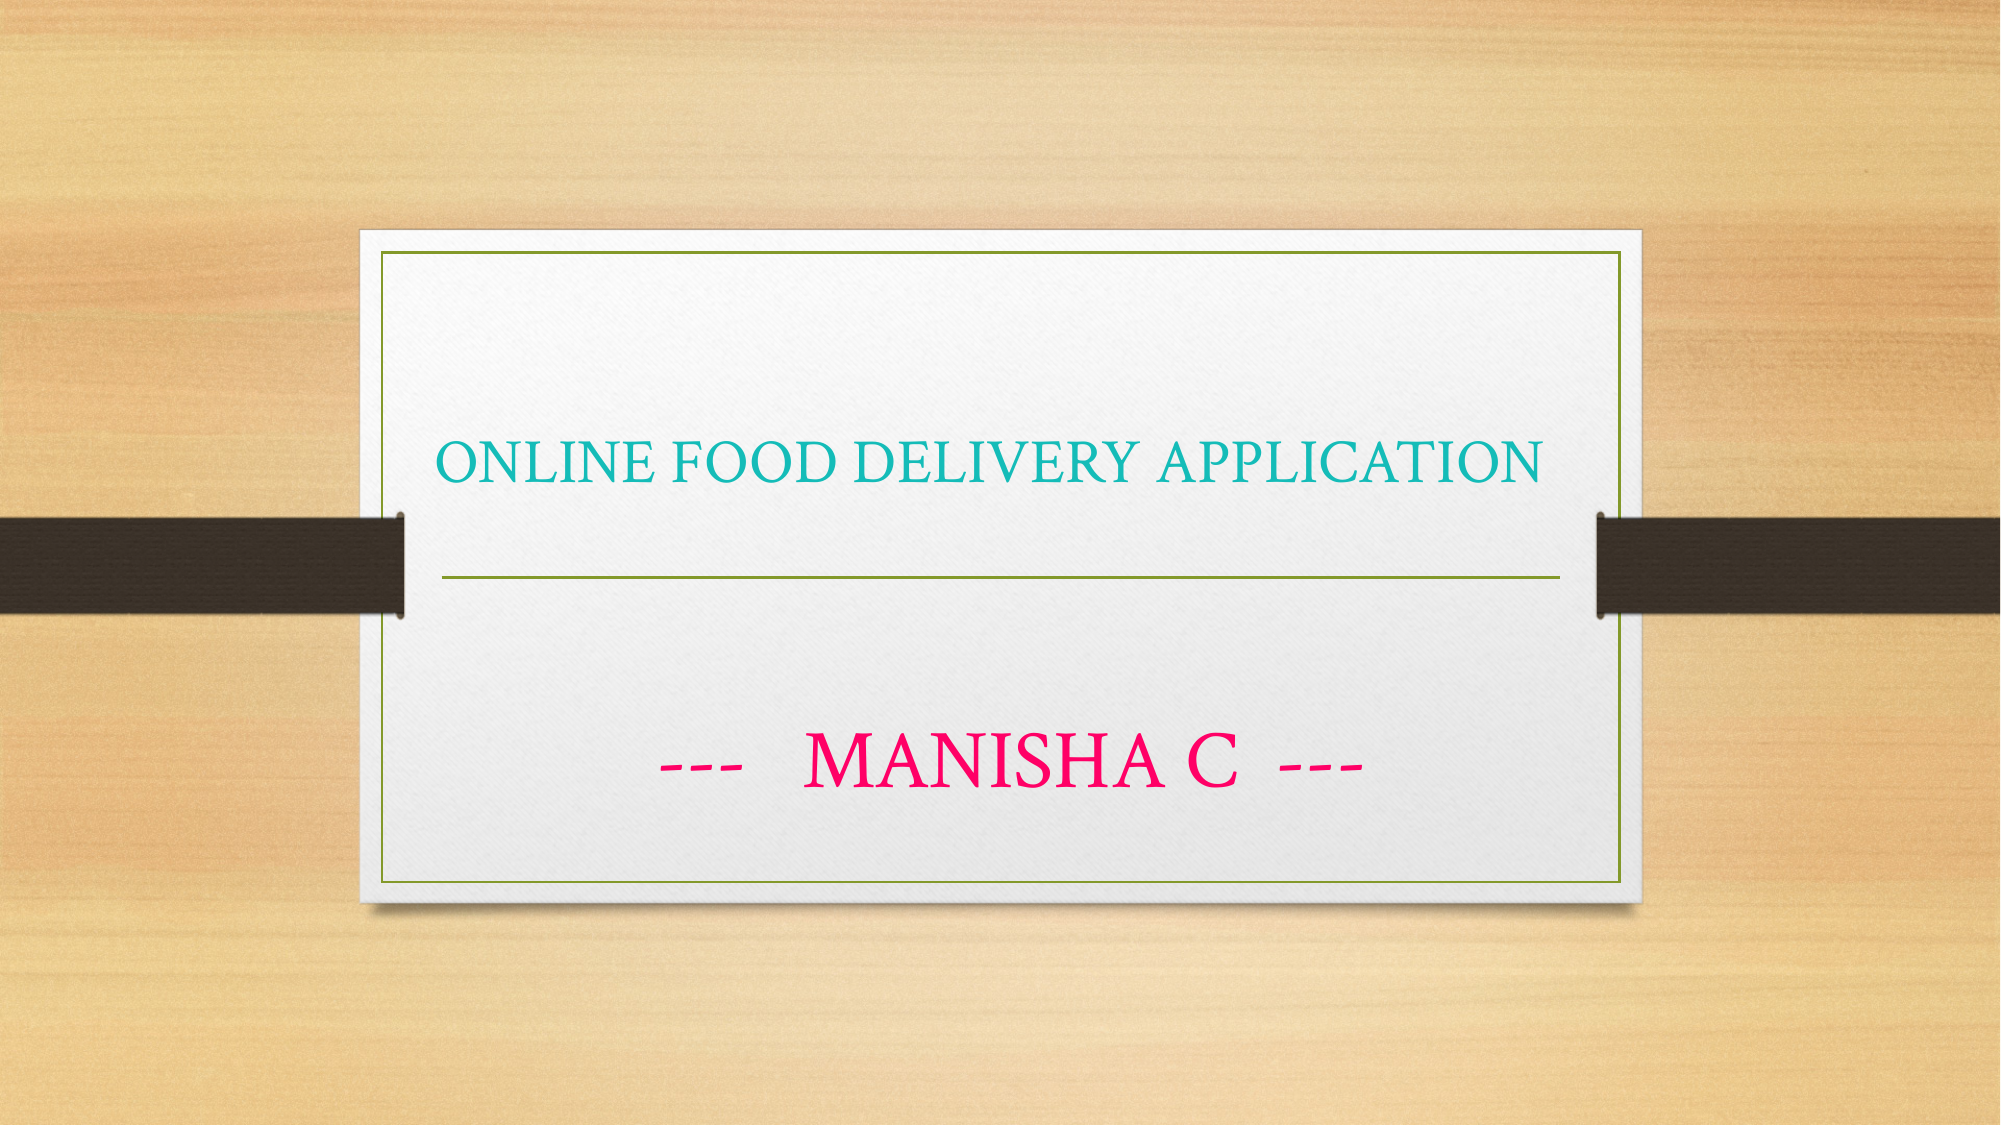

# ONLINE FOOD DELIVERY APPLICATION
---   MANISHA C  ---